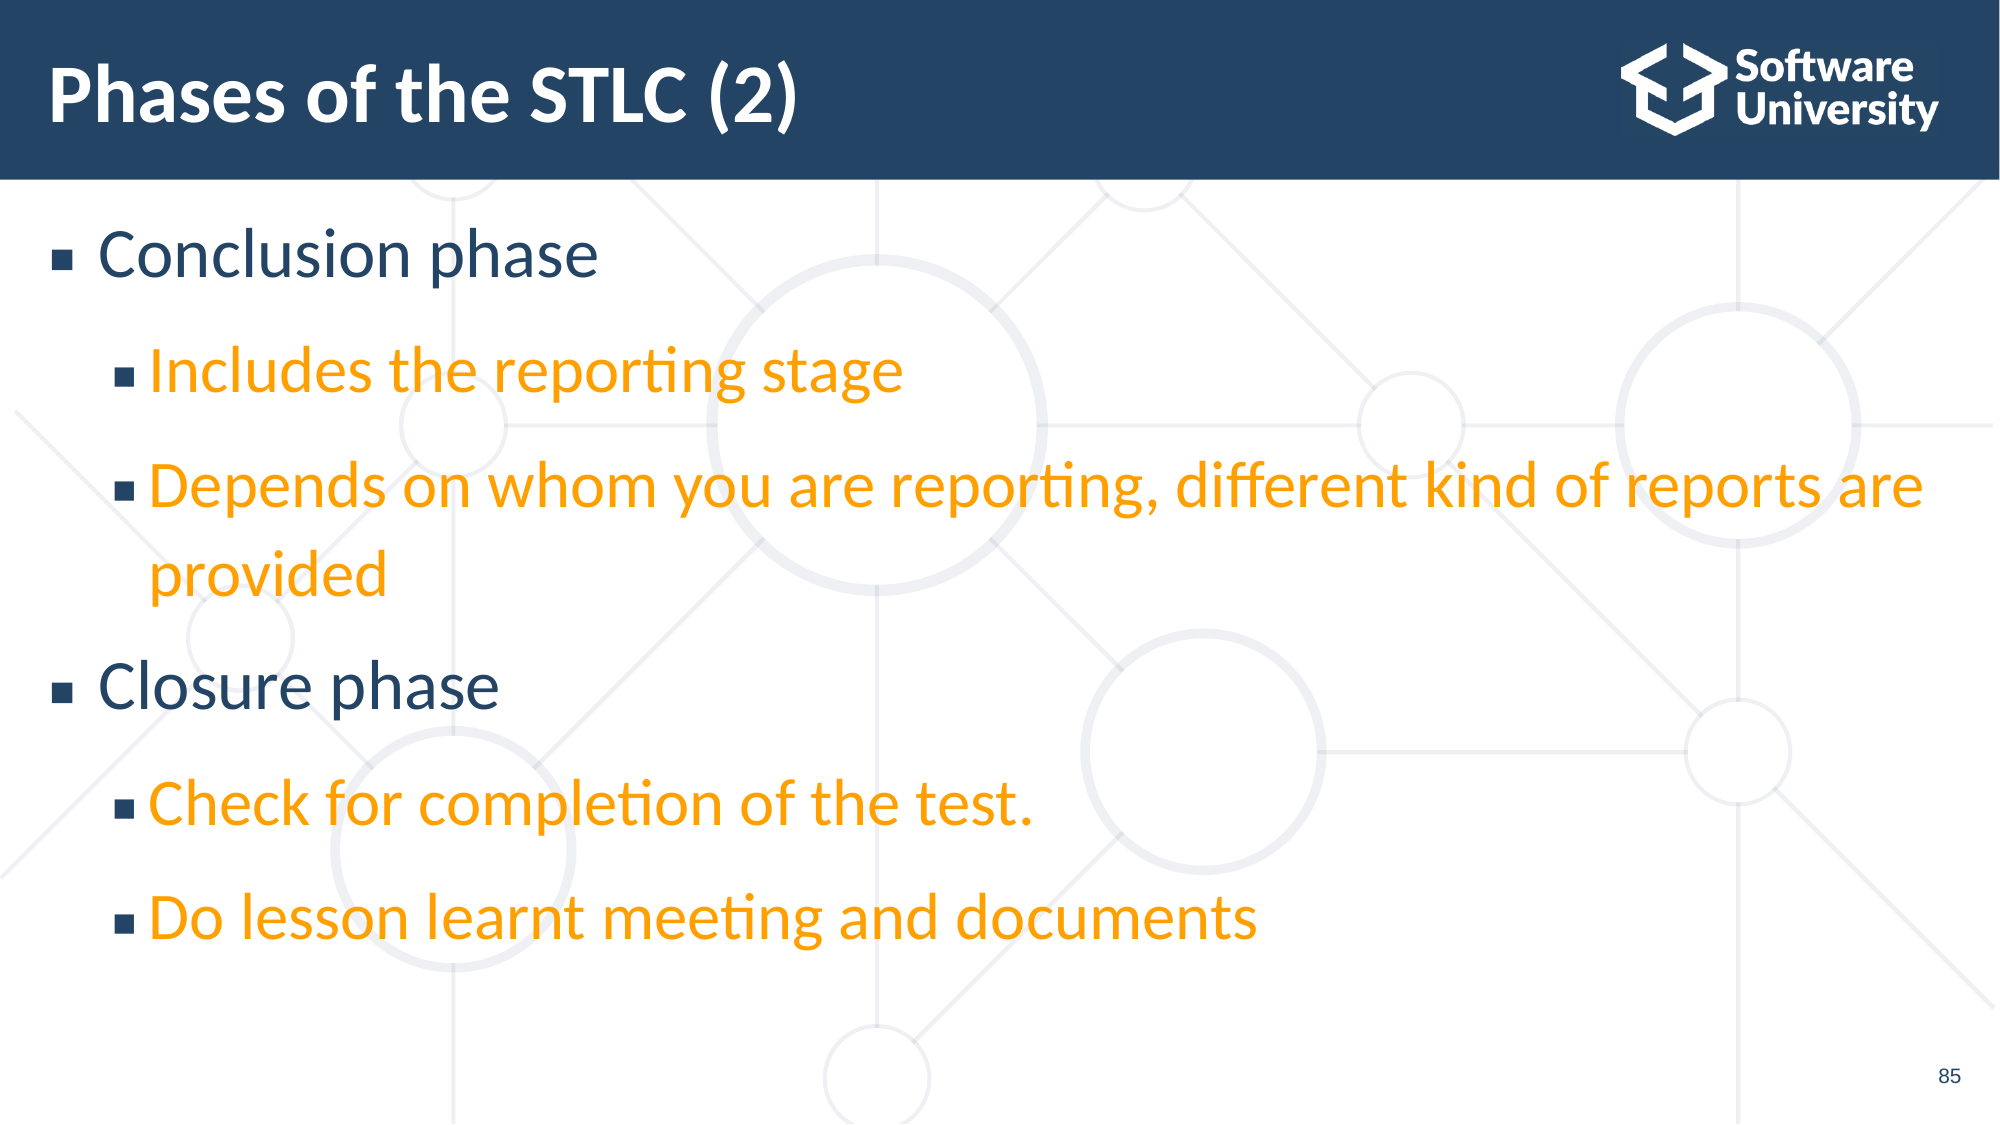

# Phases of the STLC (2)
Conclusion phase
Includes the reporting stage
Depends on whom you are reporting, different kind of reports are provided
Closure phase
Check for completion of the test.
Do lesson learnt meeting and documents

85